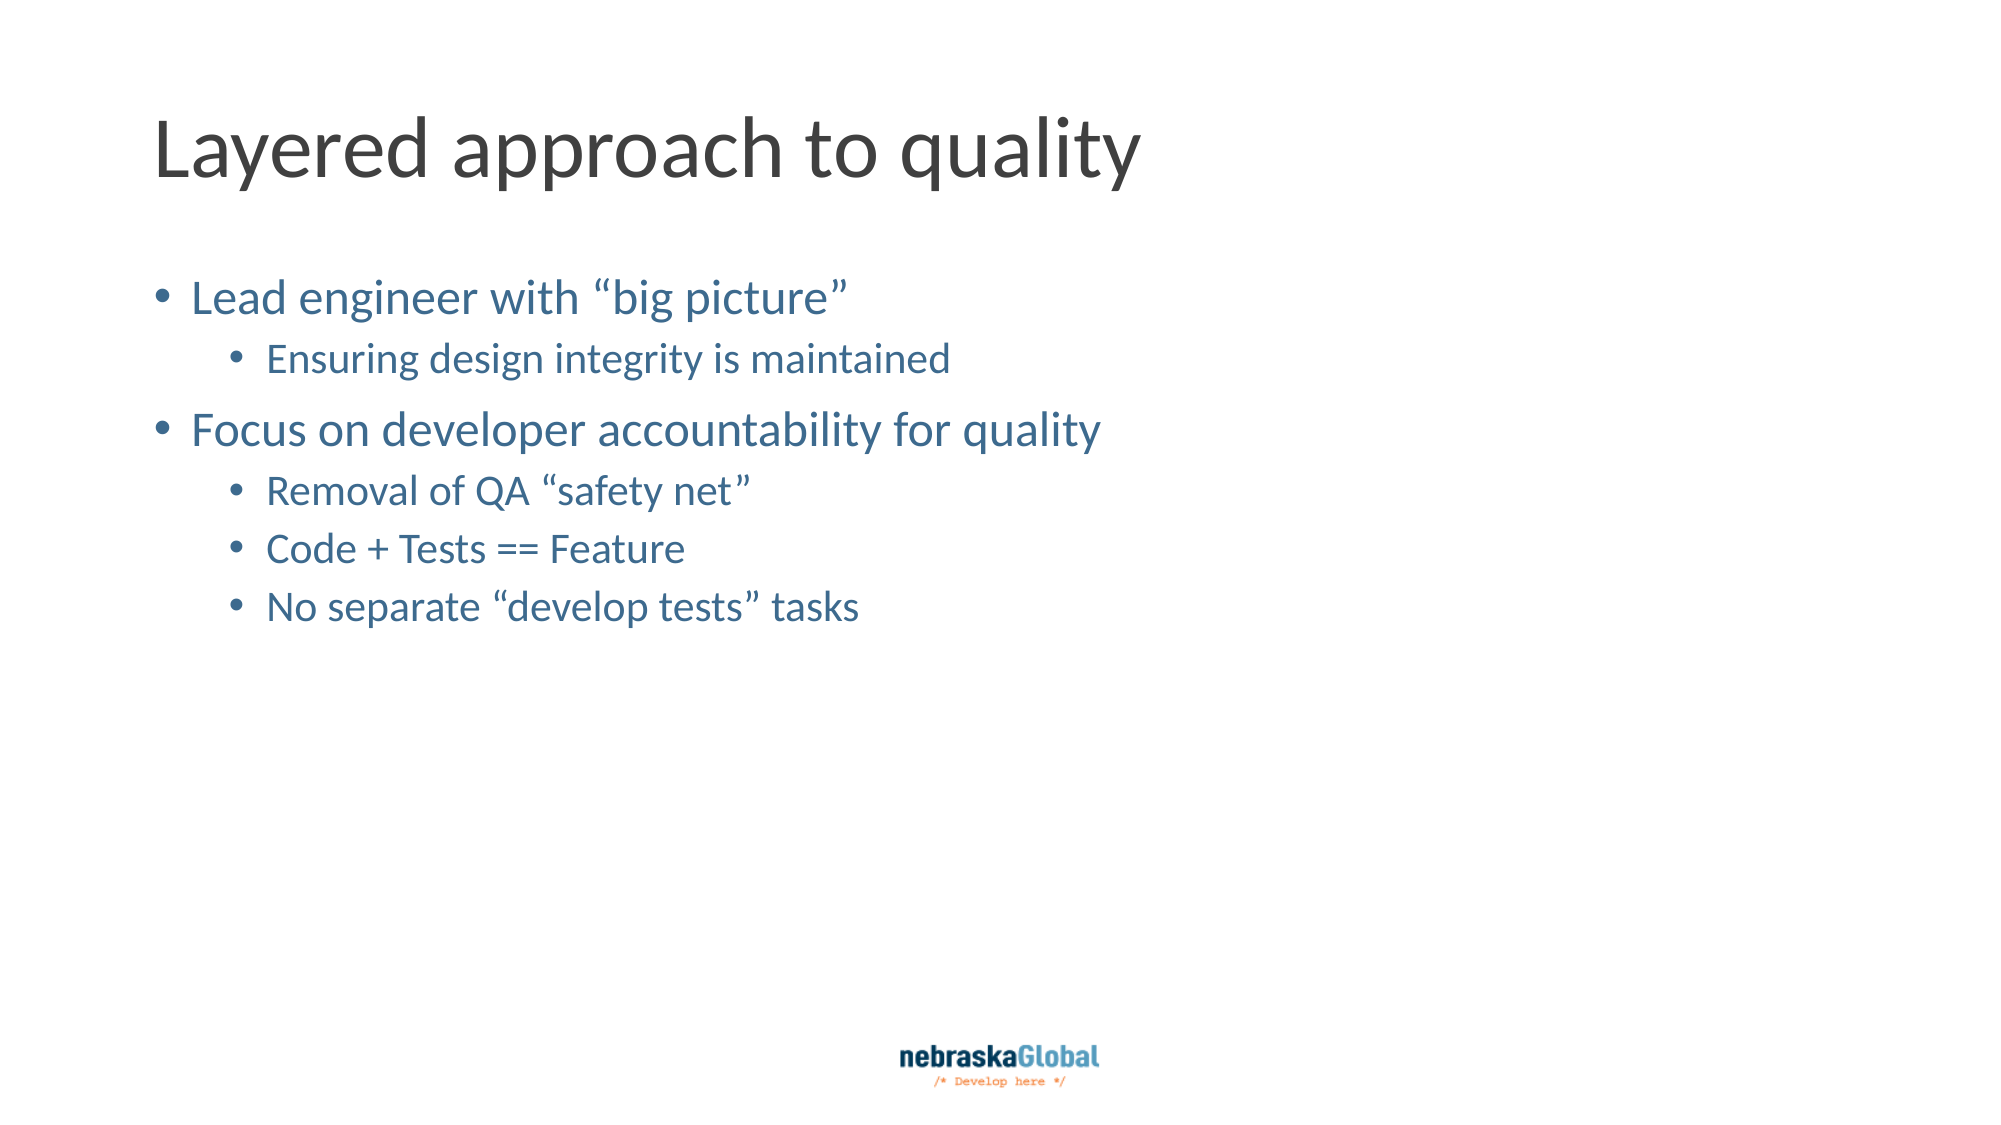

# Layered approach to quality
Lead engineer with “big picture”
Ensuring design integrity is maintained
Focus on developer accountability for quality
Removal of QA “safety net”
Code + Tests == Feature
No separate “develop tests” tasks